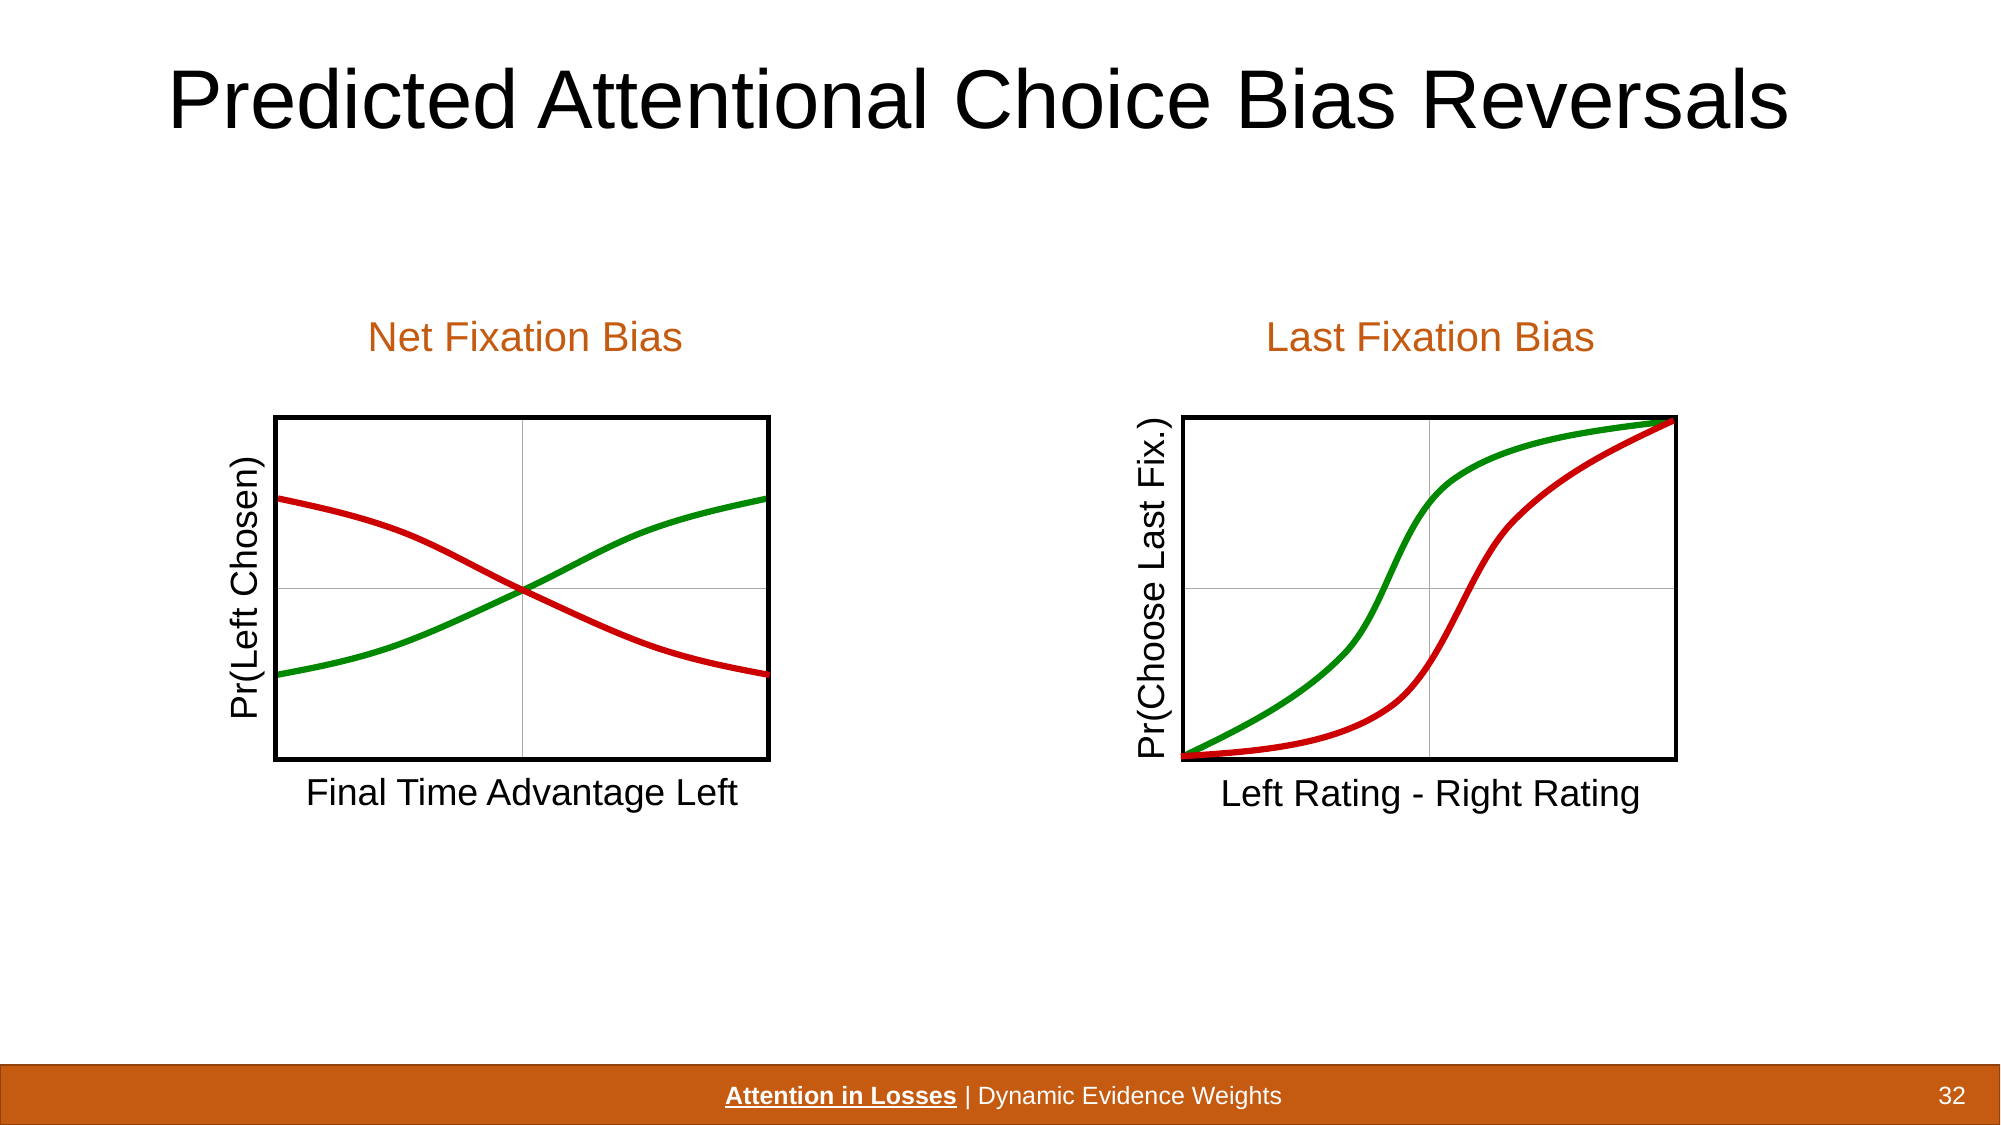

# Predicted Attentional Choice Bias Reversals
Net Fixation Bias

Pr(Left Chosen)
Final Time Advantage Left
Last Fixation Bias

Pr(Choose Last Fix.)
Left Rating - Right Rating

Attention in Losses | Dynamic Evidence Weights
32